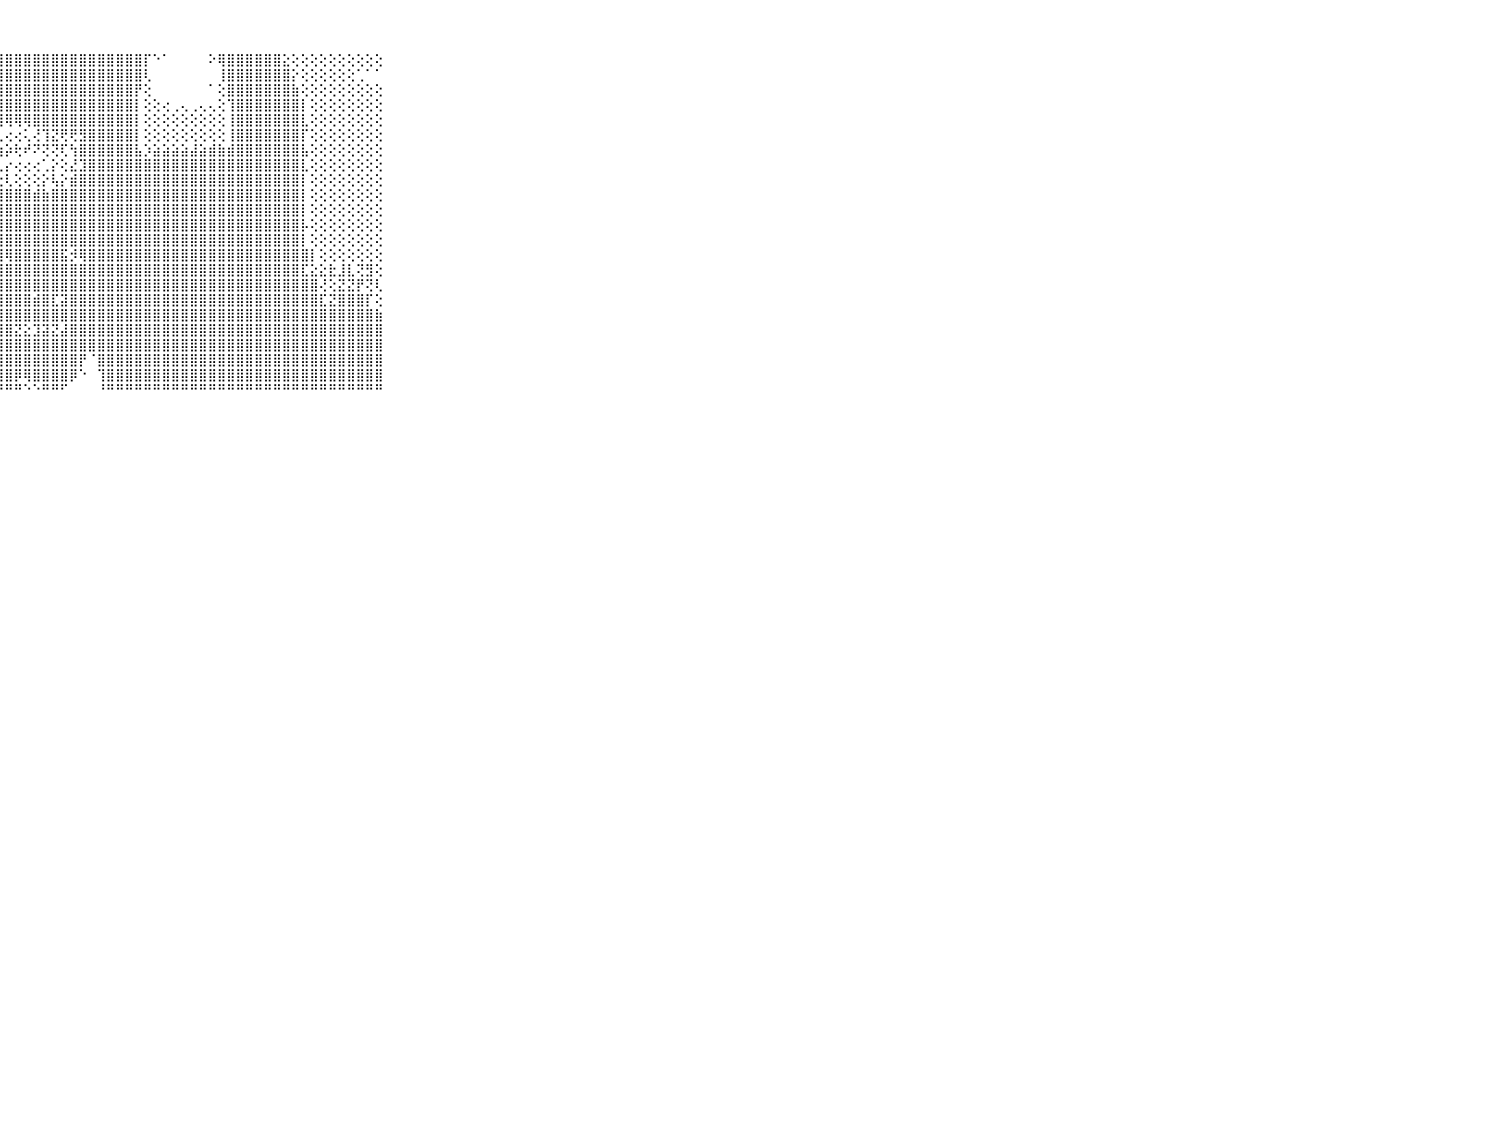

⠀⠀⠀⠀⠀⠀⠀⠀⠀⠀⠀⣿⣿⣿⣿⣿⣿⣿⣿⣿⣿⣿⣿⣿⣿⣿⣿⣿⣿⣿⣿⣿⣿⣿⣿⣿⣿⣿⣿⣿⣿⣿⣿⡏⠑⠁⠀⠀⠀⠀⠕⢿⣿⣿⣿⣿⣿⣿⣕⢕⢕⢕⢕⢕⢕⢕⢕⢕⢕⠀⠀⠀⠀⠀⠀⠀⠀⠀⠀⠀⠀
⠀⠀⠀⠀⠀⠀⠀⠀⠀⠀⠀⣿⣿⣿⣿⣿⣿⣿⣿⣿⣿⣿⣿⣿⣿⣿⣿⣿⣿⣿⣿⣿⣿⣿⣿⣿⣿⣿⣿⣿⣿⣿⣿⢇⠀⠀⠀⠀⠀⠀⠀⢸⣿⣿⣿⣿⣿⣿⣿⡕⢕⢕⢕⢕⢕⢕⢁⠁⠁⠀⠀⠀⠀⠀⠀⠀⠀⠀⠀⠀⠀
⠀⠀⠀⠀⠀⠀⠀⠀⠀⠀⠀⣿⣿⣿⣿⣿⣿⣿⣿⣿⣿⣿⣿⣿⣿⣿⣿⣿⣿⣿⣿⣿⣿⣿⣿⣿⣿⣿⣿⣿⣿⣿⡟⢕⠀⠀⠀⠀⠀⠀⠁⢕⣿⣿⣿⣿⣿⣿⣿⣷⢕⢕⢕⢕⢕⢕⢕⢕⢕⠀⠀⠀⠀⠀⠀⠀⠀⠀⠀⠀⠀
⠀⠀⠀⠀⠀⠀⠀⠀⠀⠀⠀⣿⣿⣿⣿⣿⣿⣿⣿⣿⣿⣿⣿⣿⣿⣿⣿⣿⣿⣿⣿⣿⣿⣿⣿⣿⣿⣿⣿⣿⣿⣿⡇⢕⢕⢔⢀⢄⢀⢄⢄⢕⢹⣿⣿⣿⣿⣿⣿⣿⡇⢕⢕⢕⢕⢕⢕⢕⢕⠀⠀⠀⠀⠀⠀⠀⠀⠀⠀⠀⠀
⠀⠀⠀⠀⠀⠀⠀⠀⠀⠀⠀⣿⣿⣿⣿⣿⣿⣿⣿⣿⣿⣿⣿⣿⣿⣿⣿⣿⢿⢿⢿⣿⣿⣿⣿⣿⣿⣿⣿⣿⣿⣿⡇⢕⢕⢕⢕⢕⢕⢕⢕⢕⢸⣿⣿⣿⣿⣿⣿⣿⣇⢕⢕⢕⢕⢕⢕⢕⢕⠀⠀⠀⠀⠀⠀⠀⠀⠀⠀⠀⠀
⠀⠀⠀⠀⠀⠀⠀⠀⠀⠀⠀⣿⣿⣿⣿⣿⣿⣿⣿⣿⣿⣿⣿⢿⠿⠟⠑⢀⢔⢔⢅⢜⢹⣝⢟⢟⣻⣿⣿⣿⣿⣿⡇⢕⢕⢕⢕⢕⢕⢕⢕⢕⢸⣿⣿⣿⣿⣿⣿⣿⡏⢕⢕⢕⢕⢕⢕⢕⢕⠀⠀⠀⠀⠀⠀⠀⠀⠀⠀⠀⠀
⠀⠀⠀⠀⠀⠀⠀⠀⠀⠀⠀⣿⣿⣿⣿⣿⣿⣿⣿⣿⣿⡿⢟⠄⠄⢀⢕⢰⡵⢗⠞⠝⢝⢝⢏⢳⣿⣿⣿⣿⣿⣿⣧⡱⣵⣵⣵⣵⣼⣵⣾⣷⣾⣿⣿⣿⣿⣿⣿⣿⣧⢕⢕⢕⢕⢕⢕⢕⢕⠀⠀⠀⠀⠀⠀⠀⠀⠀⠀⠀⠀
⠀⠀⠀⠀⠀⠀⠀⠀⠀⠀⠀⣿⣿⣿⣿⣿⣿⣿⣿⣿⡿⡕⢕⢅⢵⡕⢘⣃⡔⢔⢔⢔⢁⡕⢕⣜⣹⣿⣿⣿⣿⣿⣿⣿⣿⣿⣿⣿⣿⣿⣿⣿⣿⣿⣿⣿⣿⣿⣿⣿⣇⢕⢕⢕⢕⢕⢕⢕⢕⠀⠀⠀⠀⠀⠀⠀⠀⠀⠀⠀⠀
⠀⠀⠀⠀⠀⠀⠀⠀⠀⠀⠀⣿⣿⣿⣿⣿⣿⣿⣿⡏⢕⡷⢕⢕⡜⢕⢕⢕⢇⢕⢕⢕⡕⢧⡕⣾⣿⣿⣿⣿⣿⣿⣿⣿⣿⣿⣿⣿⣿⣿⣿⣿⣿⣿⣿⣿⣿⣿⣿⣿⡇⢕⢕⢕⢕⢕⢕⢕⢕⠀⠀⠀⠀⠀⠀⠀⠀⠀⠀⠀⠀
⠀⠀⠀⠀⠀⠀⠀⠀⠀⠀⠀⣿⣿⣿⣿⣿⣿⣿⣿⡇⢕⢕⢕⣺⣷⣷⣿⣿⣿⣿⣿⣾⣷⣿⣿⣿⣿⣿⣿⣿⣿⣿⣿⣿⣿⣿⣿⣿⣿⣿⣿⣿⣿⣿⣿⣿⣿⣿⣿⣿⡇⢕⢕⢕⢕⢕⢕⢕⢕⠀⠀⠀⠀⠀⠀⠀⠀⠀⠀⠀⠀
⠀⠀⠀⠀⠀⠀⠀⠀⠀⠀⠀⣿⣿⣿⣿⣿⣿⣿⣿⡏⢕⢕⢱⣿⣿⣿⣿⣿⣿⣿⣿⣿⣿⣿⣿⣿⣿⣿⣿⣿⣿⣿⣿⣿⣿⣿⣿⣿⣿⣿⣿⣿⣿⣿⣿⣿⣿⣿⣿⣿⡇⢕⢕⢕⢕⢕⢕⢕⢕⠀⠀⠀⠀⠀⠀⠀⠀⠀⠀⠀⠀
⠀⠀⠀⠀⠀⠀⠀⠀⠀⠀⠀⣿⣿⣿⣿⣿⣿⣿⣿⡇⠕⢕⣽⣿⣿⣿⣿⣿⣿⣿⣿⣿⣿⣿⣿⣿⣿⣿⣿⣿⣿⣿⣿⣿⣿⣿⣿⣿⣿⣿⣿⣿⣿⣿⣿⣿⣿⣿⣿⣿⡧⢕⢕⢕⢕⢕⢕⢕⢕⠀⠀⠀⠀⠀⠀⠀⠀⠀⠀⠀⠀
⠀⠀⠀⠀⠀⠀⠀⠀⠀⠀⠀⣿⣿⣿⣿⣿⣿⣿⣿⣧⢕⢕⢻⣿⣿⣿⣿⣿⣿⣿⣿⣿⣿⣿⣿⣿⣿⣿⣿⣿⣿⣿⣿⣿⣿⣿⣿⣿⣿⣿⣿⣿⣿⣿⣿⣿⣿⣿⣿⣿⡇⢕⢕⢕⢕⢕⢕⢕⢕⠀⠀⠀⠀⠀⠀⠀⠀⠀⠀⠀⠀
⠀⠀⠀⠀⠀⠀⠀⠀⠀⠀⠀⣿⣿⣿⣿⣿⣿⣿⣿⣿⡕⢕⢾⣿⣿⣿⣿⢿⢿⣿⣿⣿⣿⣿⣯⡺⢿⣿⣿⣿⣿⣿⣿⣿⣿⣿⣿⣿⣿⣿⣿⣿⣿⣿⣿⣿⣿⣿⣿⣿⣿⡇⢕⢕⢕⢕⢕⢕⢕⠀⠀⠀⠀⠀⠀⠀⠀⠀⠀⠀⠀
⠀⠀⠀⠀⠀⠀⠀⠀⠀⠀⠀⣿⣿⣿⣿⣿⣿⣿⣿⣿⢷⣵⣾⣿⣿⣿⣿⣿⣿⣿⣿⣿⣿⣿⣿⣿⣿⣿⣿⣿⣿⣿⣿⣿⣿⣿⣿⣿⣿⣿⣿⣿⣿⣿⣿⣿⣿⣿⣿⣿⣏⣕⣕⣗⣸⣇⢝⣻⢕⠀⠀⠀⠀⠀⠀⠀⠀⠀⠀⠀⠀
⠀⠀⠀⠀⠀⠀⠀⠀⠀⠀⠀⣿⣿⣿⣿⣿⣿⣿⣿⣿⣿⣿⣿⣿⣿⣿⣿⣿⣿⣿⣿⣿⣿⣿⣿⣿⣿⣿⣿⣿⣿⣿⣿⣿⣿⣿⣿⣿⣿⣿⣿⣿⣿⣿⣿⣿⣿⣿⣿⣿⣿⣿⢜⢕⣝⣝⡟⢝⢇⠀⠀⠀⠀⠀⠀⠀⠀⠀⠀⠀⠀
⠀⠀⠀⠀⠀⠀⠀⠀⠀⠀⠀⣿⣿⣿⣿⣿⣿⣿⣿⣿⣿⣿⣿⣿⣿⣿⣿⣿⣿⣿⣿⣾⣿⣏⣽⣿⣿⣿⣿⣿⣿⣿⣿⣿⣿⣿⣿⣿⣿⣿⣿⣿⣿⣿⣿⣿⣿⣿⣿⣿⣿⣿⣏⣝⣿⣿⣿⡏⢕⠀⠀⠀⠀⠀⠀⠀⠀⠀⠀⠀⠀
⠀⠀⠀⠀⠀⠀⠀⠀⠀⠀⠀⣿⣿⣿⣿⣿⣿⣿⣿⣿⣿⣿⣿⣿⣿⣿⣿⣿⣿⣿⣿⣿⣿⣿⣿⣿⣿⣿⣿⣿⣿⣿⣿⣿⣿⣿⣿⣿⣿⣿⣿⣿⣿⣿⣿⣿⣿⣿⣿⣿⣿⣿⣿⣿⣿⣿⣿⣿⣷⠀⠀⠀⠀⠀⠀⠀⠀⠀⠀⠀⠀
⠀⠀⠀⠀⠀⠀⠀⠀⠀⠀⠀⣿⣿⣿⣿⣿⣿⣿⣿⣿⣿⣿⣿⣿⣿⣿⣿⣿⣿⣝⣕⣹⣽⣝⣼⣿⣿⣿⣿⣿⣿⣿⣿⣿⣿⣿⣿⣿⣿⣿⣿⣿⣿⣿⣿⣿⣿⣿⣿⣿⣿⣿⣿⣿⣿⣿⣿⣿⣿⠀⠀⠀⠀⠀⠀⠀⠀⠀⠀⠀⠀
⠀⠀⠀⠀⠀⠀⠀⠀⠀⠀⠀⣿⣿⣿⣿⣿⣿⣿⣿⣿⣿⣿⣿⣿⣿⣿⣿⣿⣿⣿⣿⣿⣿⣿⣿⣿⣿⣿⣿⣿⣿⣿⣿⣿⣿⣿⣿⣿⣿⣿⣿⣿⣿⣿⣿⣿⣿⣿⣿⣿⣿⣿⣿⣿⣿⣿⣿⣿⣿⠀⠀⠀⠀⠀⠀⠀⠀⠀⠀⠀⠀
⠀⠀⠀⠀⠀⠀⠀⠀⠀⠀⠀⣿⣿⣿⣿⣿⣿⣿⣿⣿⣿⣿⢏⢸⣿⣿⣿⣿⣿⣿⣿⣿⣿⣿⣿⣿⡟⠈⣿⣿⣿⣿⣿⣿⣿⣿⣿⣿⣿⣿⣿⣿⣿⣿⣿⣿⣿⣿⣿⣿⣿⣿⣿⣿⣿⣿⣿⣿⣿⠀⠀⠀⠀⠀⠀⠀⠀⠀⠀⠀⠀
⠀⠀⠀⠀⠀⠀⠀⠀⠀⠀⠀⣿⣿⣿⣿⣿⣿⣿⣿⣿⣿⡏⢕⢕⣿⣿⣿⣿⣿⡿⢿⣿⣿⣿⣿⡿⠑⠀⢹⣿⣿⣿⣿⣿⣿⣿⣿⣿⣿⣿⣿⣿⣿⣿⣿⣿⣿⣿⣿⣿⣿⣿⣿⣿⣿⣿⣿⣿⣿⠀⠀⠀⠀⠀⠀⠀⠀⠀⠀⠀⠀
⠀⠀⠀⠀⠀⠀⠀⠀⠀⠀⠀⠛⠛⠛⠛⠛⠛⠛⠛⠛⠛⠑⠑⠑⠘⠛⠛⠛⠛⠛⠑⠑⠛⠛⠋⠀⠀⠀⠘⠛⠛⠛⠛⠛⠛⠛⠛⠛⠛⠛⠛⠛⠛⠛⠛⠛⠛⠛⠛⠛⠛⠛⠛⠛⠛⠛⠛⠛⠛⠀⠀⠀⠀⠀⠀⠀⠀⠀⠀⠀⠀